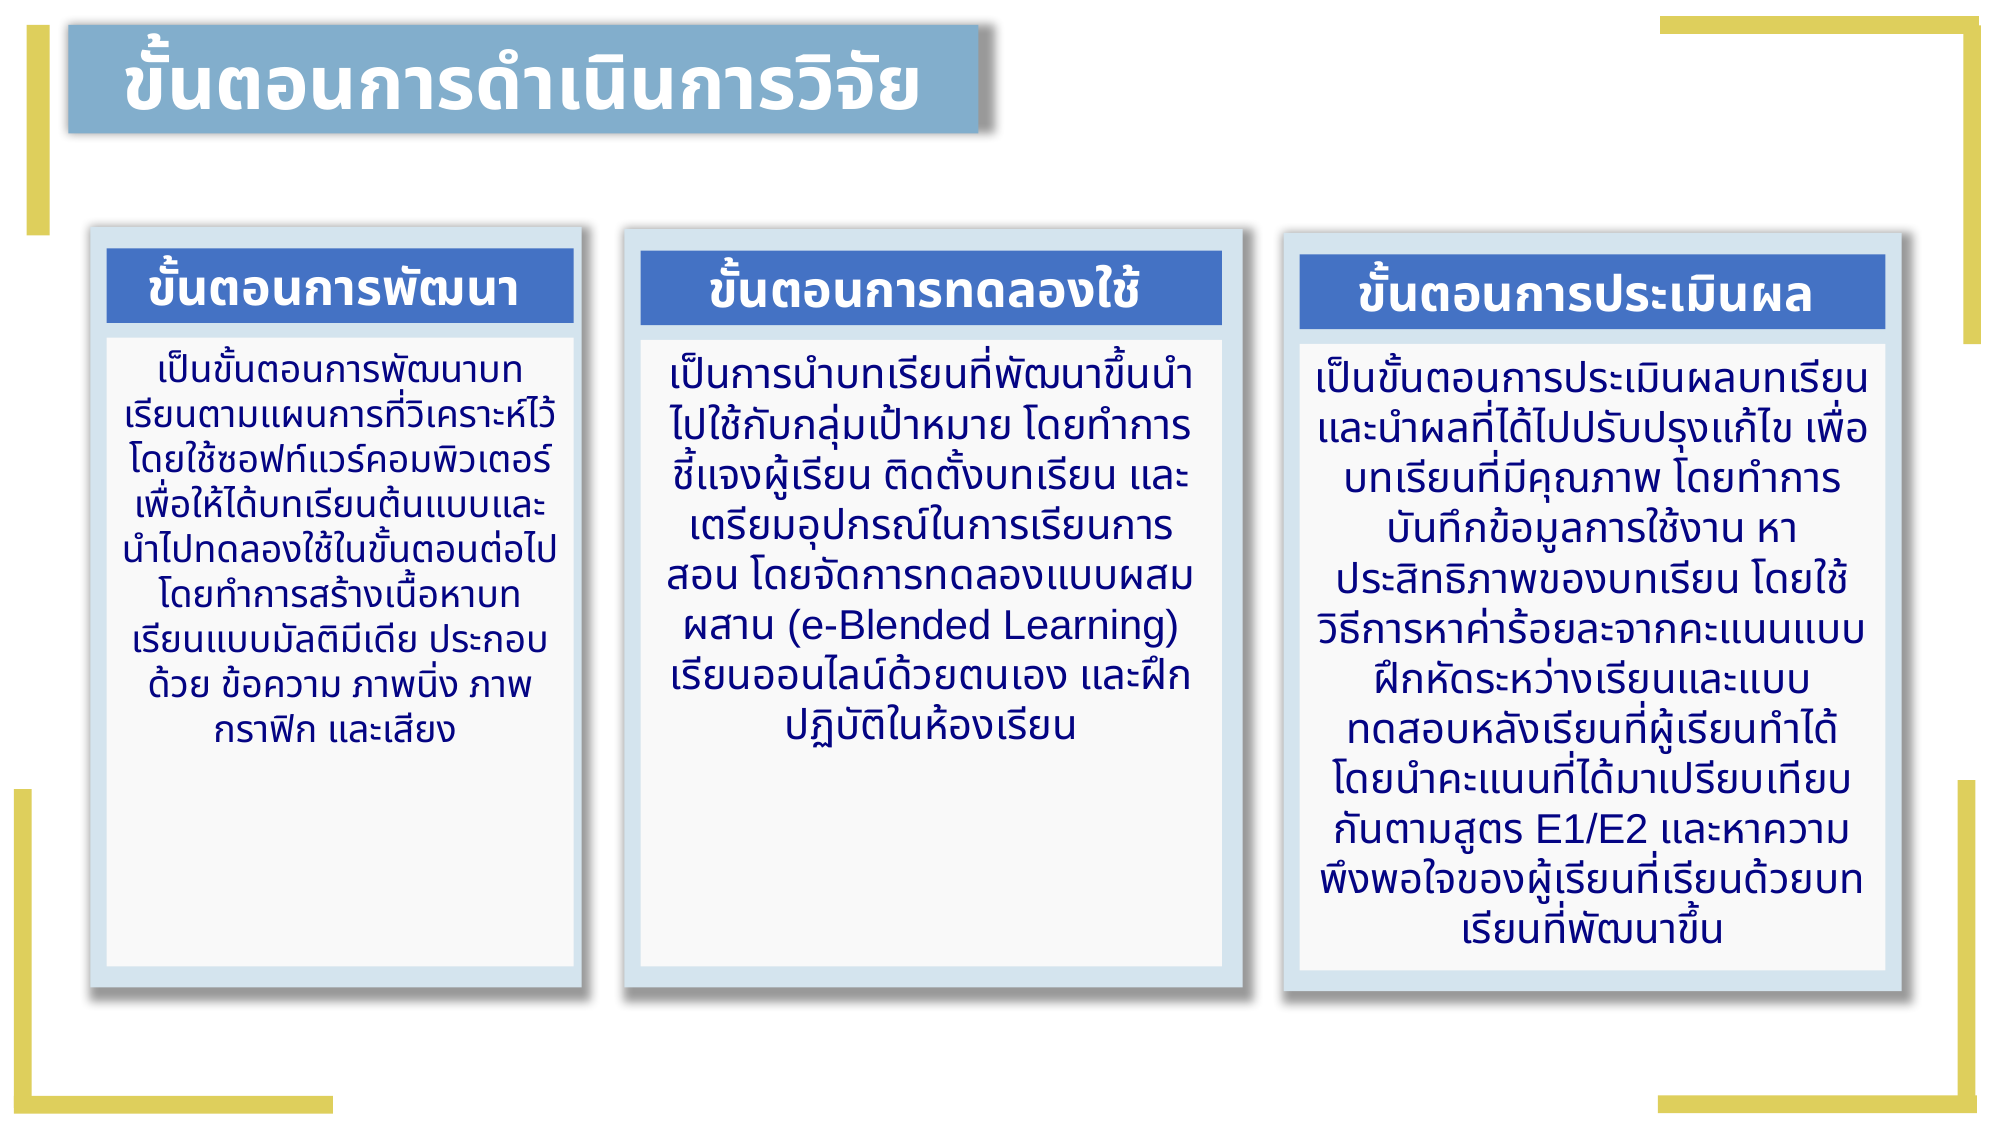

ขั้นตอนการดำเนินการวิจัย

ขั้นตอนการพัฒนา
เป็นขั้นตอนการพัฒนาบทเรียนตามแผนการที่วิเคราะห์ไว้ โดยใช้ซอฟท์แวร์คอมพิวเตอร์ เพื่อให้ได้บทเรียนต้นแบบและนำไปทดลองใช้ในขั้นตอนต่อไป โดยทำการสร้างเนื้อหาบทเรียนแบบมัลติมีเดีย ประกอบด้วย ข้อความ ภาพนิ่ง ภาพกราฟิก และเสียง

ขั้นตอนการทดลองใช้
เป็นการนำบทเรียนที่พัฒนาขึ้นนำไปใช้กับกลุ่มเป้าหมาย โดยทำการชี้แจงผู้เรียน ติดตั้งบทเรียน และเตรียมอุปกรณ์ในการเรียนการสอน โดยจัดการทดลองแบบผสมผสาน (e-Blended Learning) เรียนออนไลน์ด้วยตนเอง และฝึกปฏิบัติในห้องเรียน

ขั้นตอนการประเมินผล
เป็นขั้นตอนการประเมินผลบทเรียนและนำผลที่ได้ไปปรับปรุงแก้ไข เพื่อบทเรียนที่มีคุณภาพ โดยทำการบันทึกข้อมูลการใช้งาน หาประสิทธิภาพของบทเรียน โดยใช้วิธีการหาค่าร้อยละจากคะแนนแบบฝึกหัดระหว่างเรียนและแบบทดสอบหลังเรียนที่ผู้เรียนทำได้ โดยนำคะแนนที่ได้มาเปรียบเทียบกันตามสูตร E1/E2 และหาความพึงพอใจของผู้เรียนที่เรียนด้วยบทเรียนที่พัฒนาขึ้น